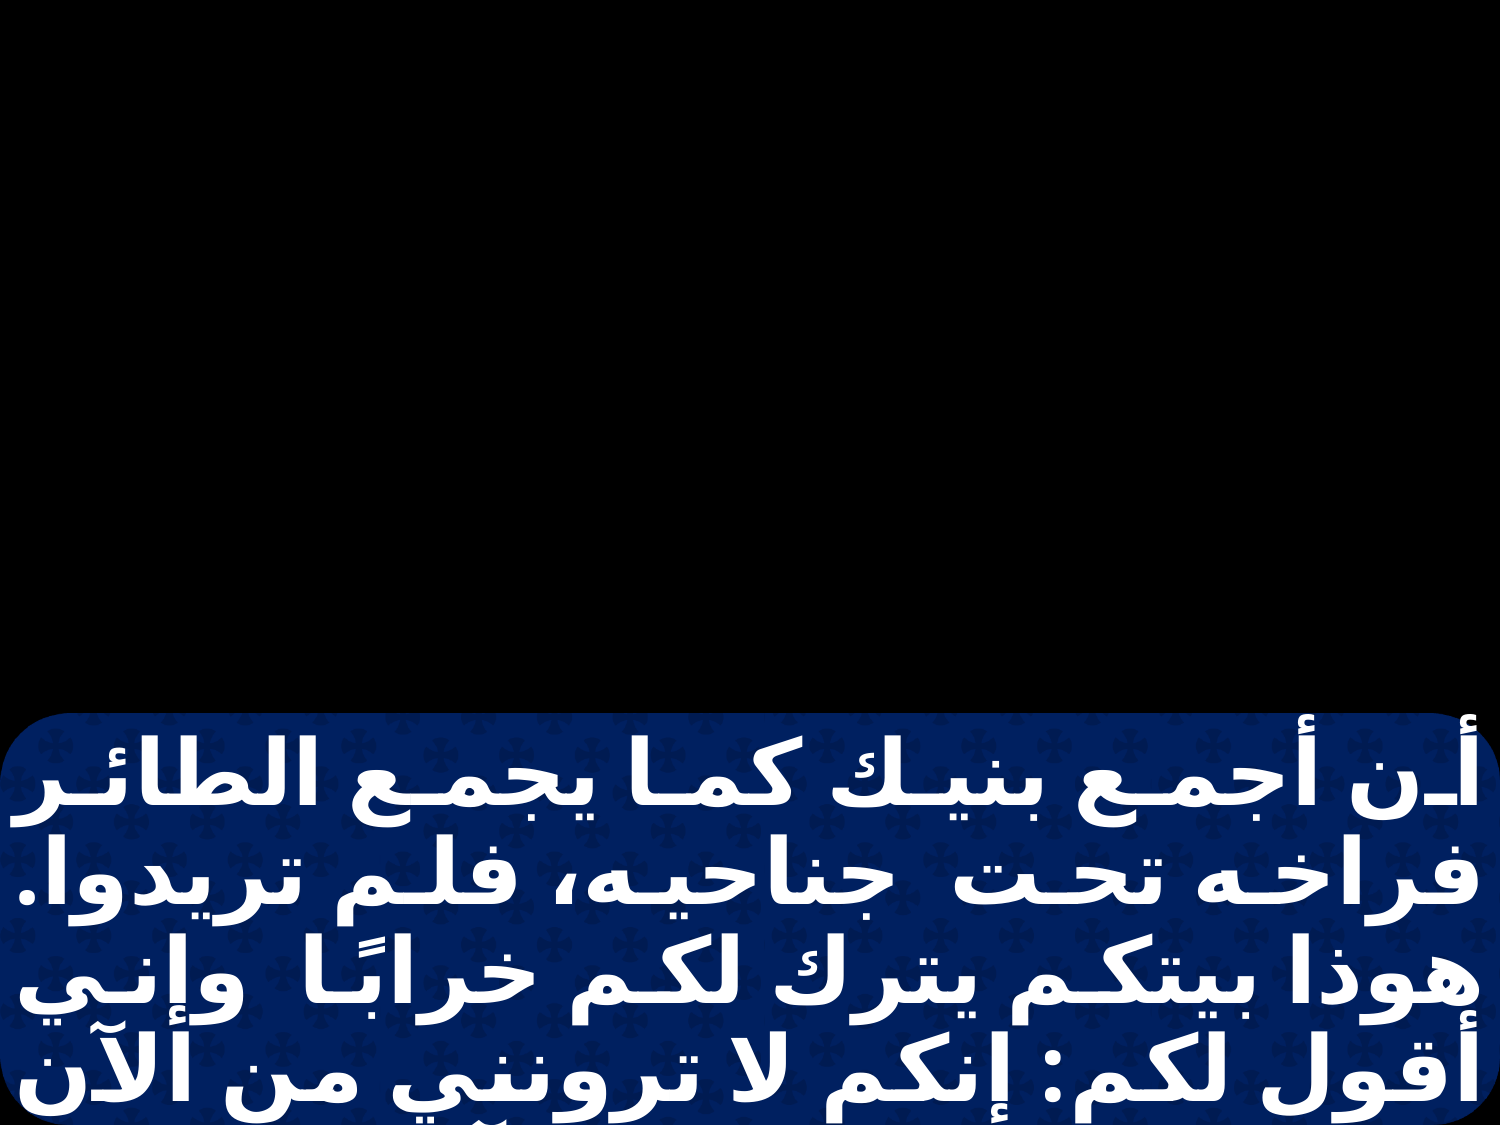

أن أجمع بنيك كما يجمع الطائر فراخه تحت  جناحيه، فلم تريدوا. هوذا بيتكم يترك لكم خرابًا  وإني أقول لكم: إنكم لا ترونني من الآن حتى  تقولوا: مبارك الآتي باسم الرب".